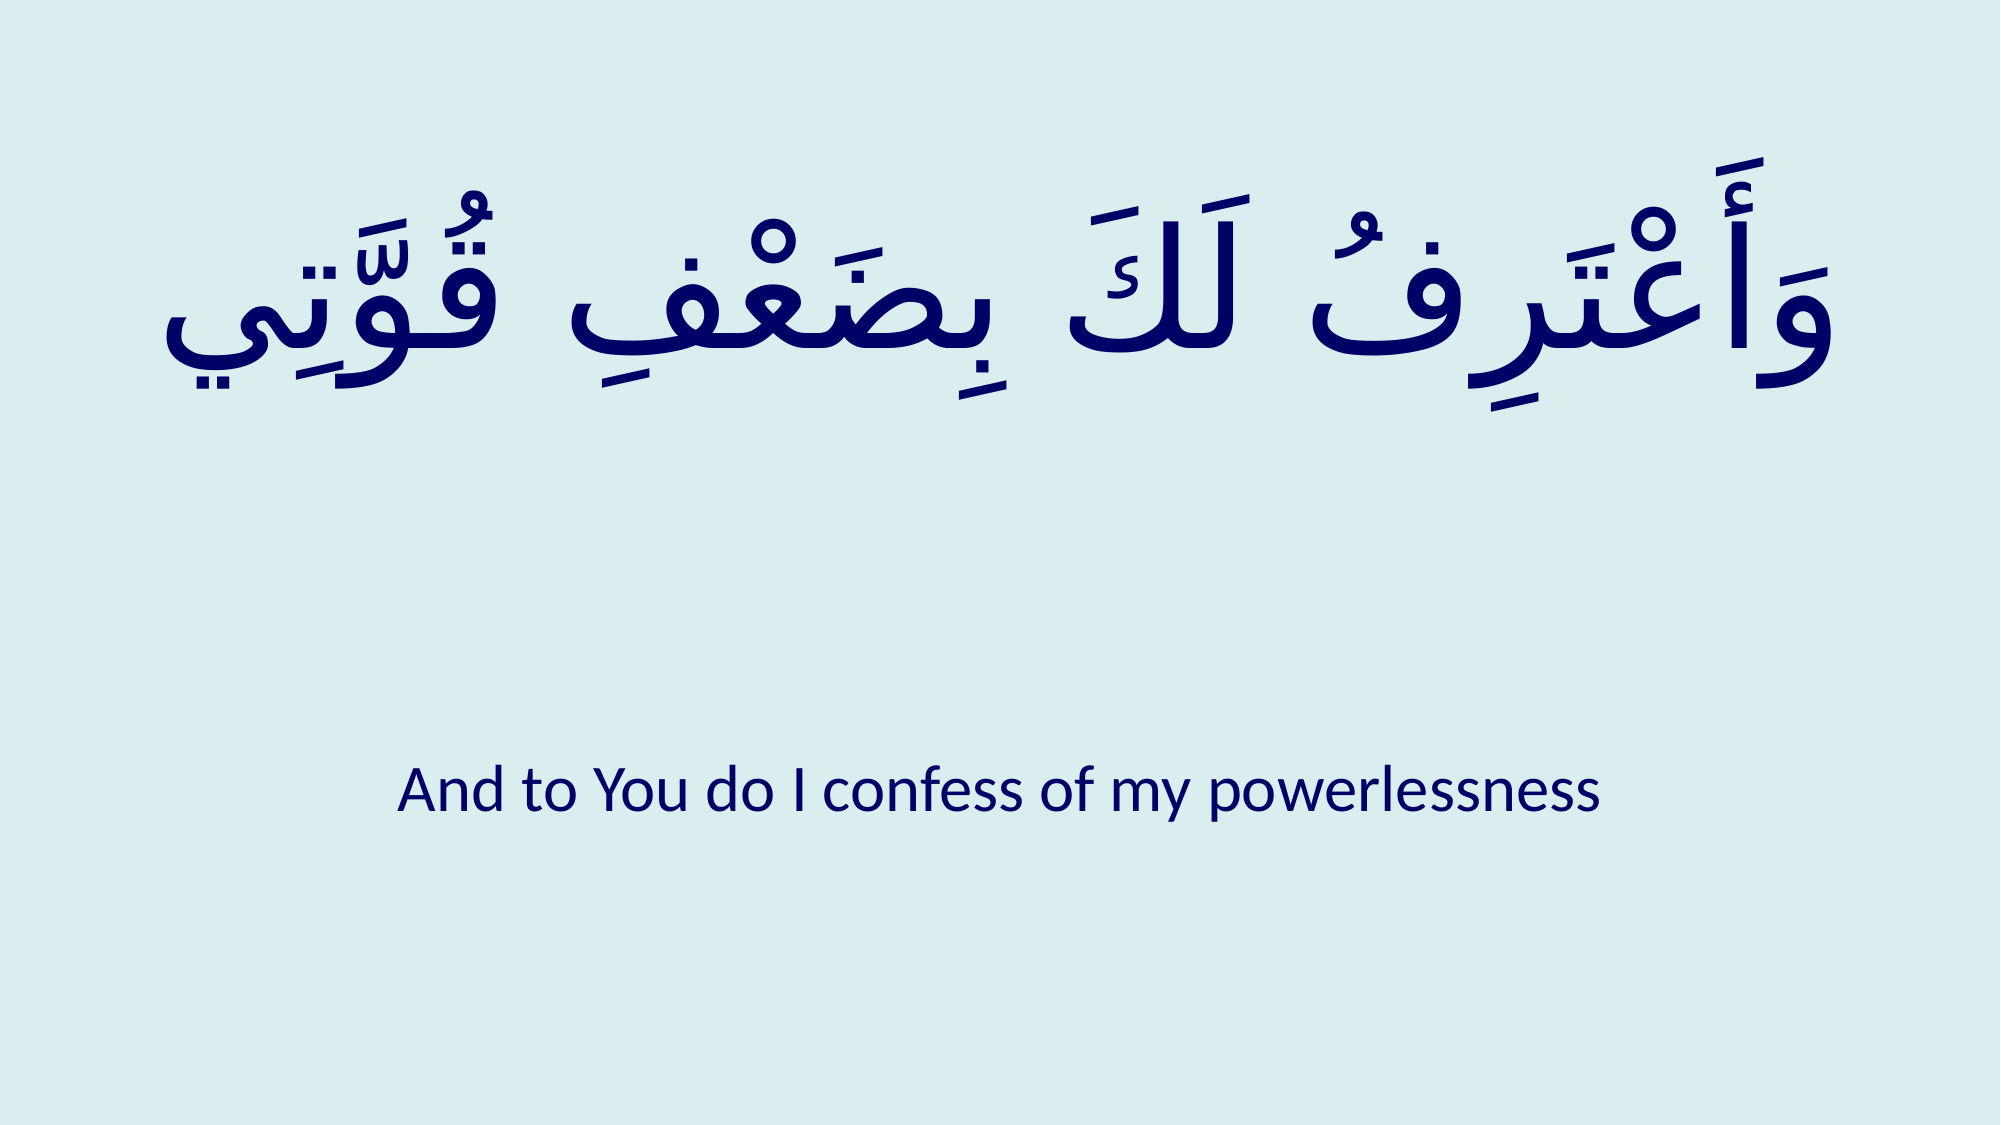

# وَأَعْتَرِفُ لَكَ بِضَعْفِ قُوَّتِي
And to You do I confess of my powerlessness